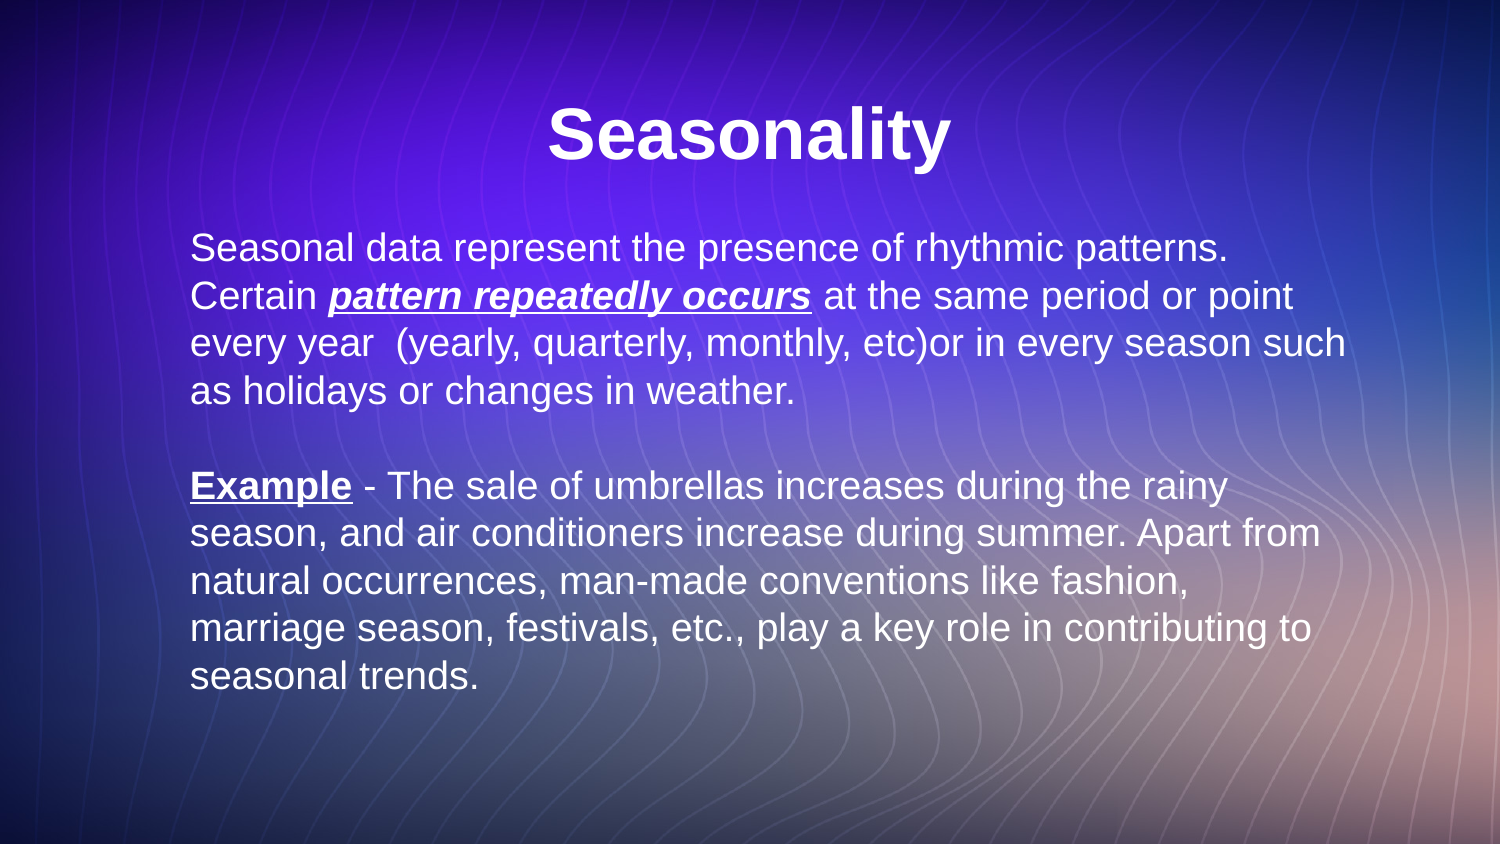

# Seasonality
Seasonal data represent the presence of rhythmic patterns. Certain pattern repeatedly occurs at the same period or point every year  (yearly, quarterly, monthly, etc)or in every season such as holidays or changes in weather.

Example - The sale of umbrellas increases during the rainy season, and air conditioners increase during summer. Apart from natural occurrences, man-made conventions like fashion, marriage season, festivals, etc., play a key role in contributing to seasonal trends.